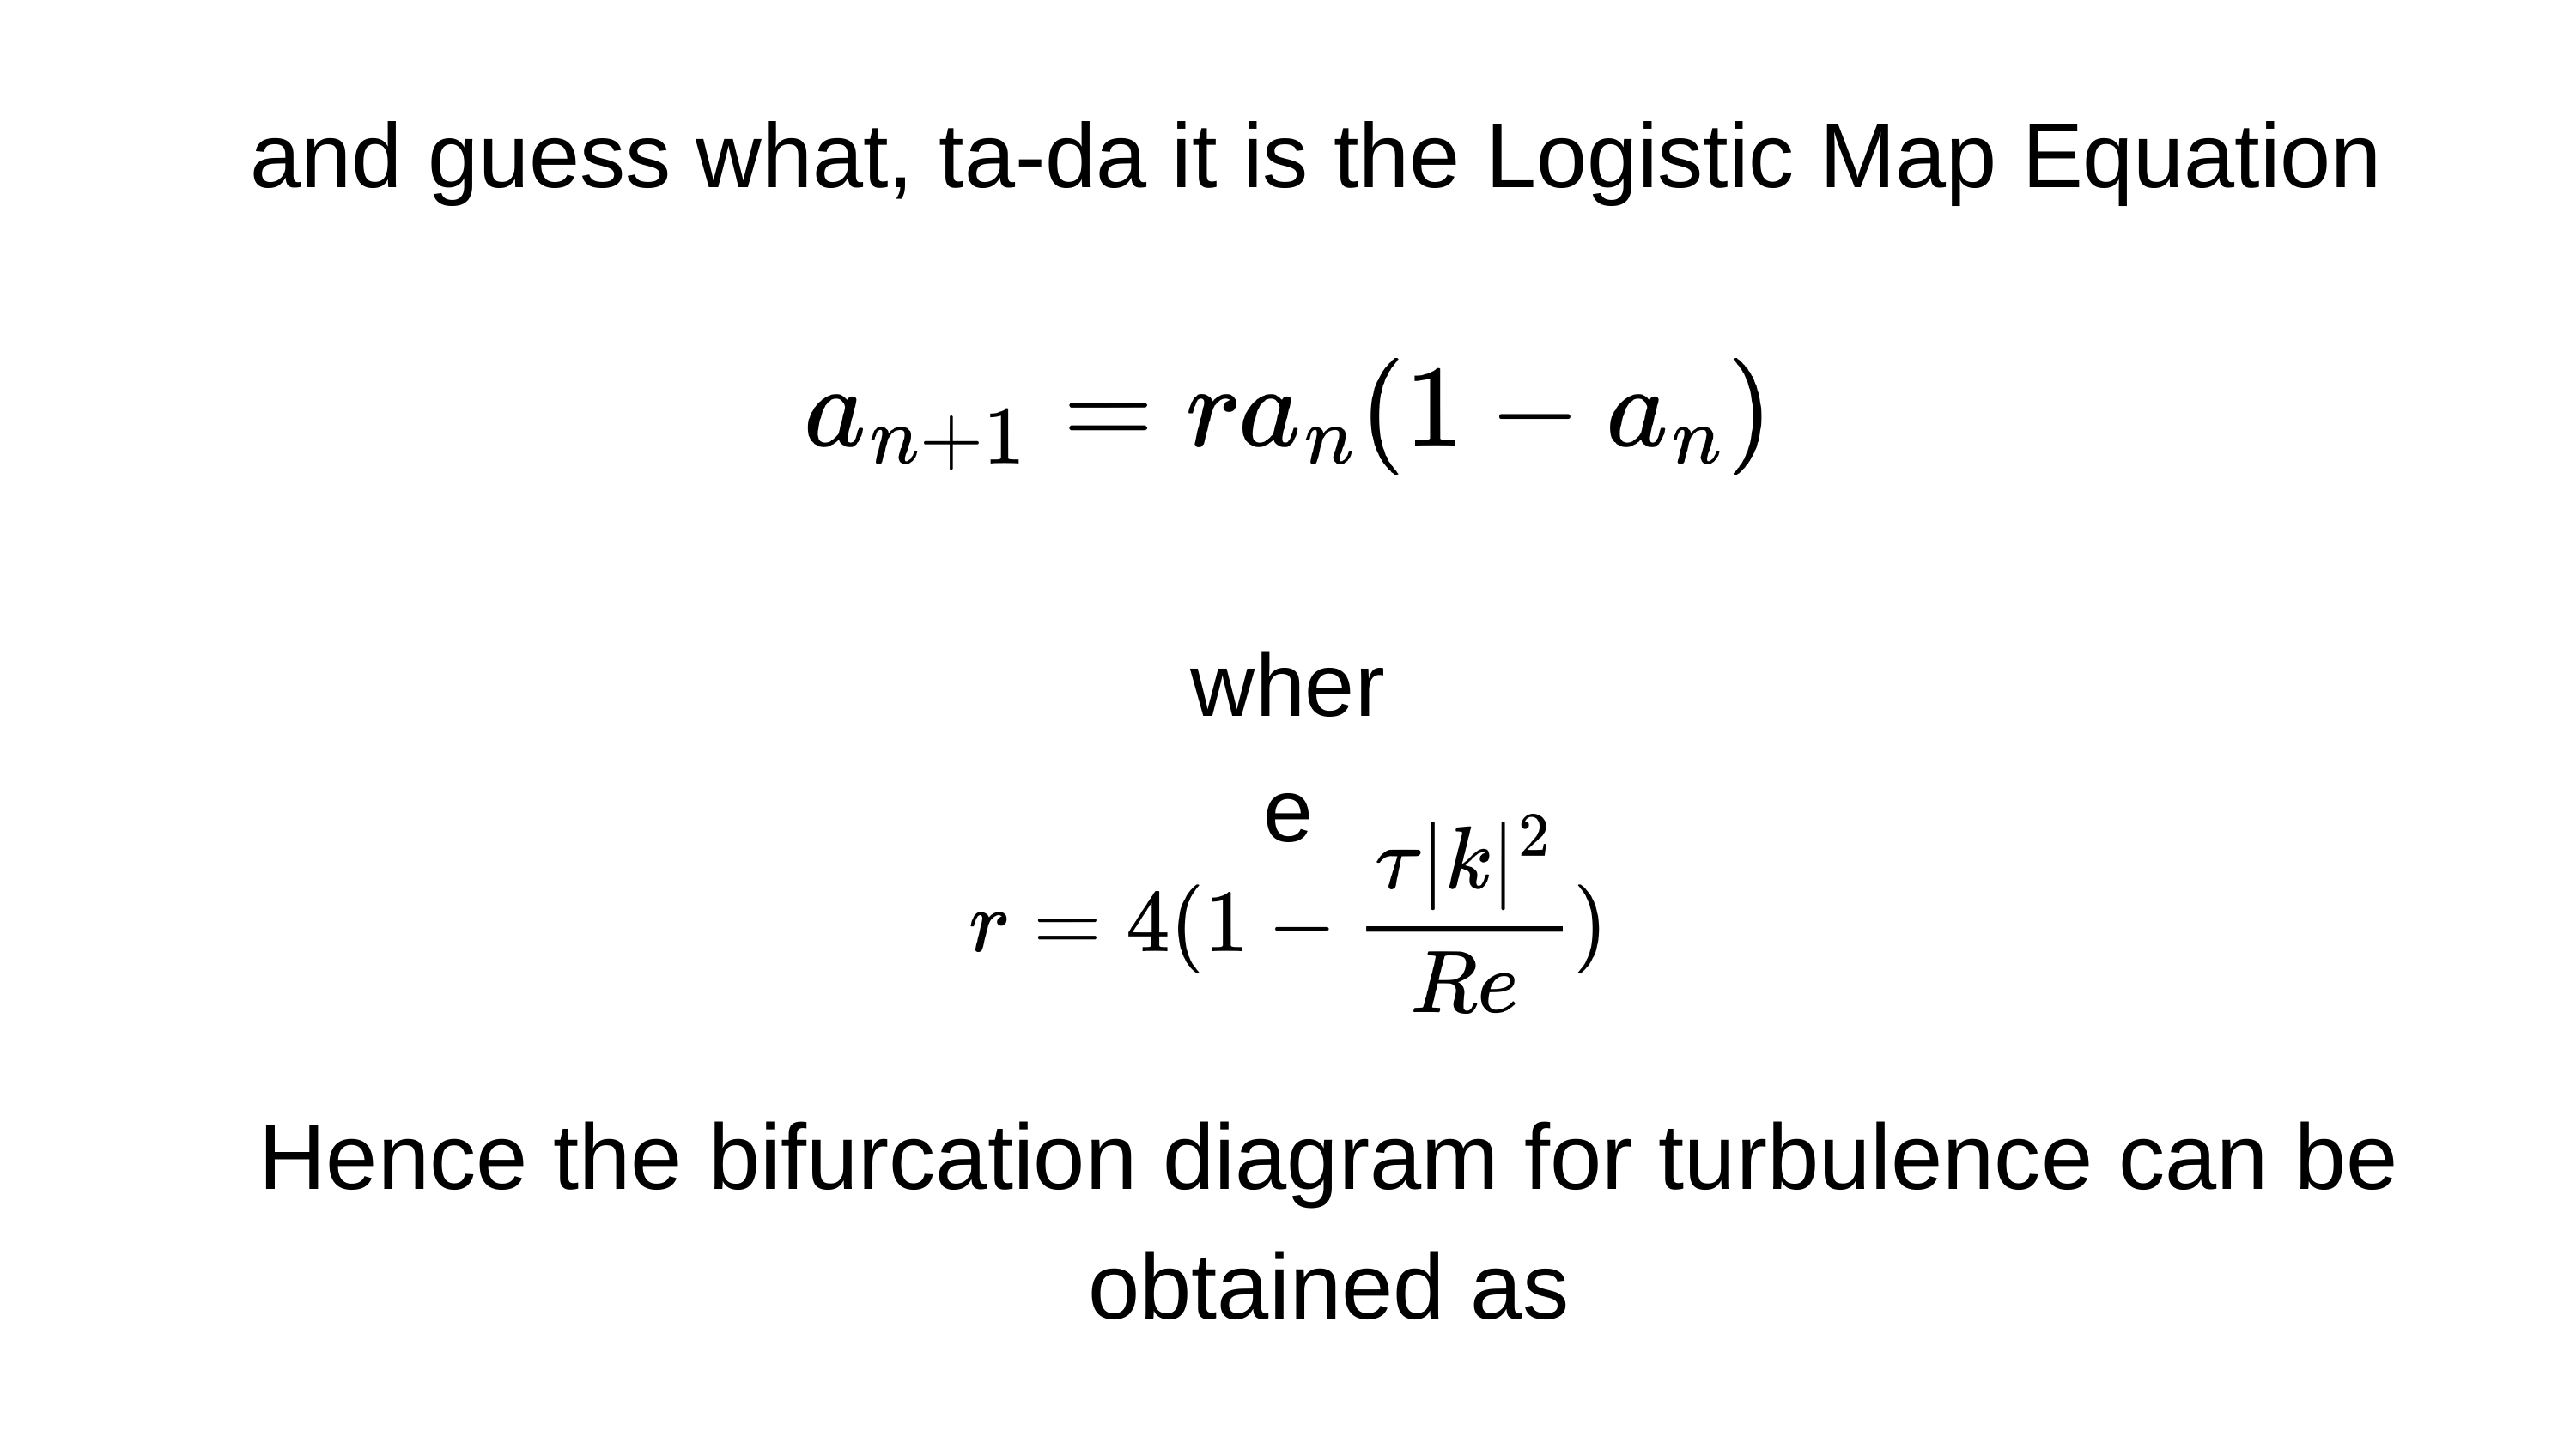

and guess what, ta-da it is the Logistic Map Equation

where

Hence the bifurcation diagram for turbulence can be obtained as